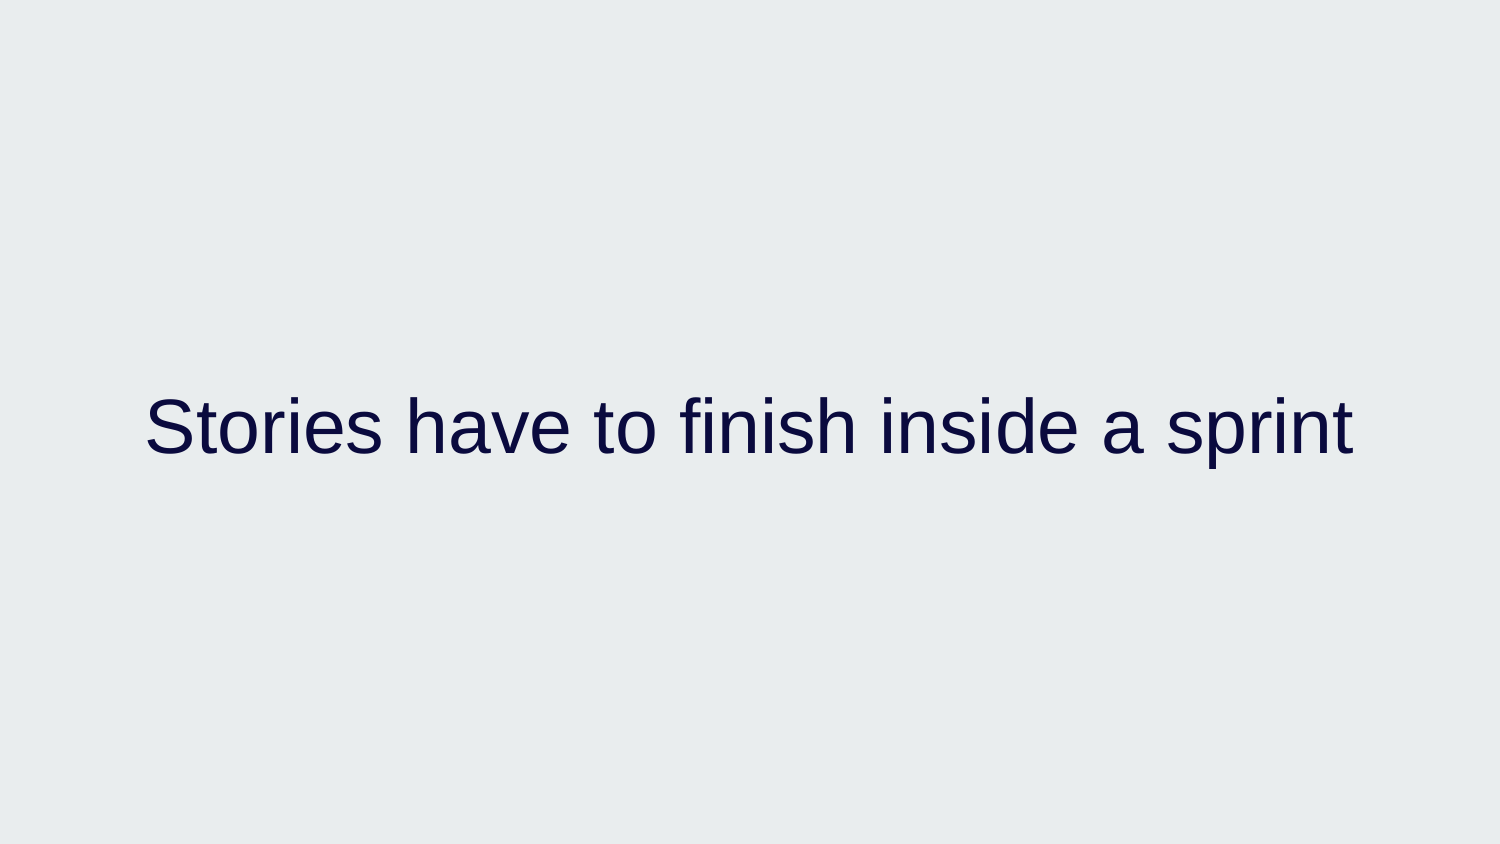

Stories have to finish inside a sprint